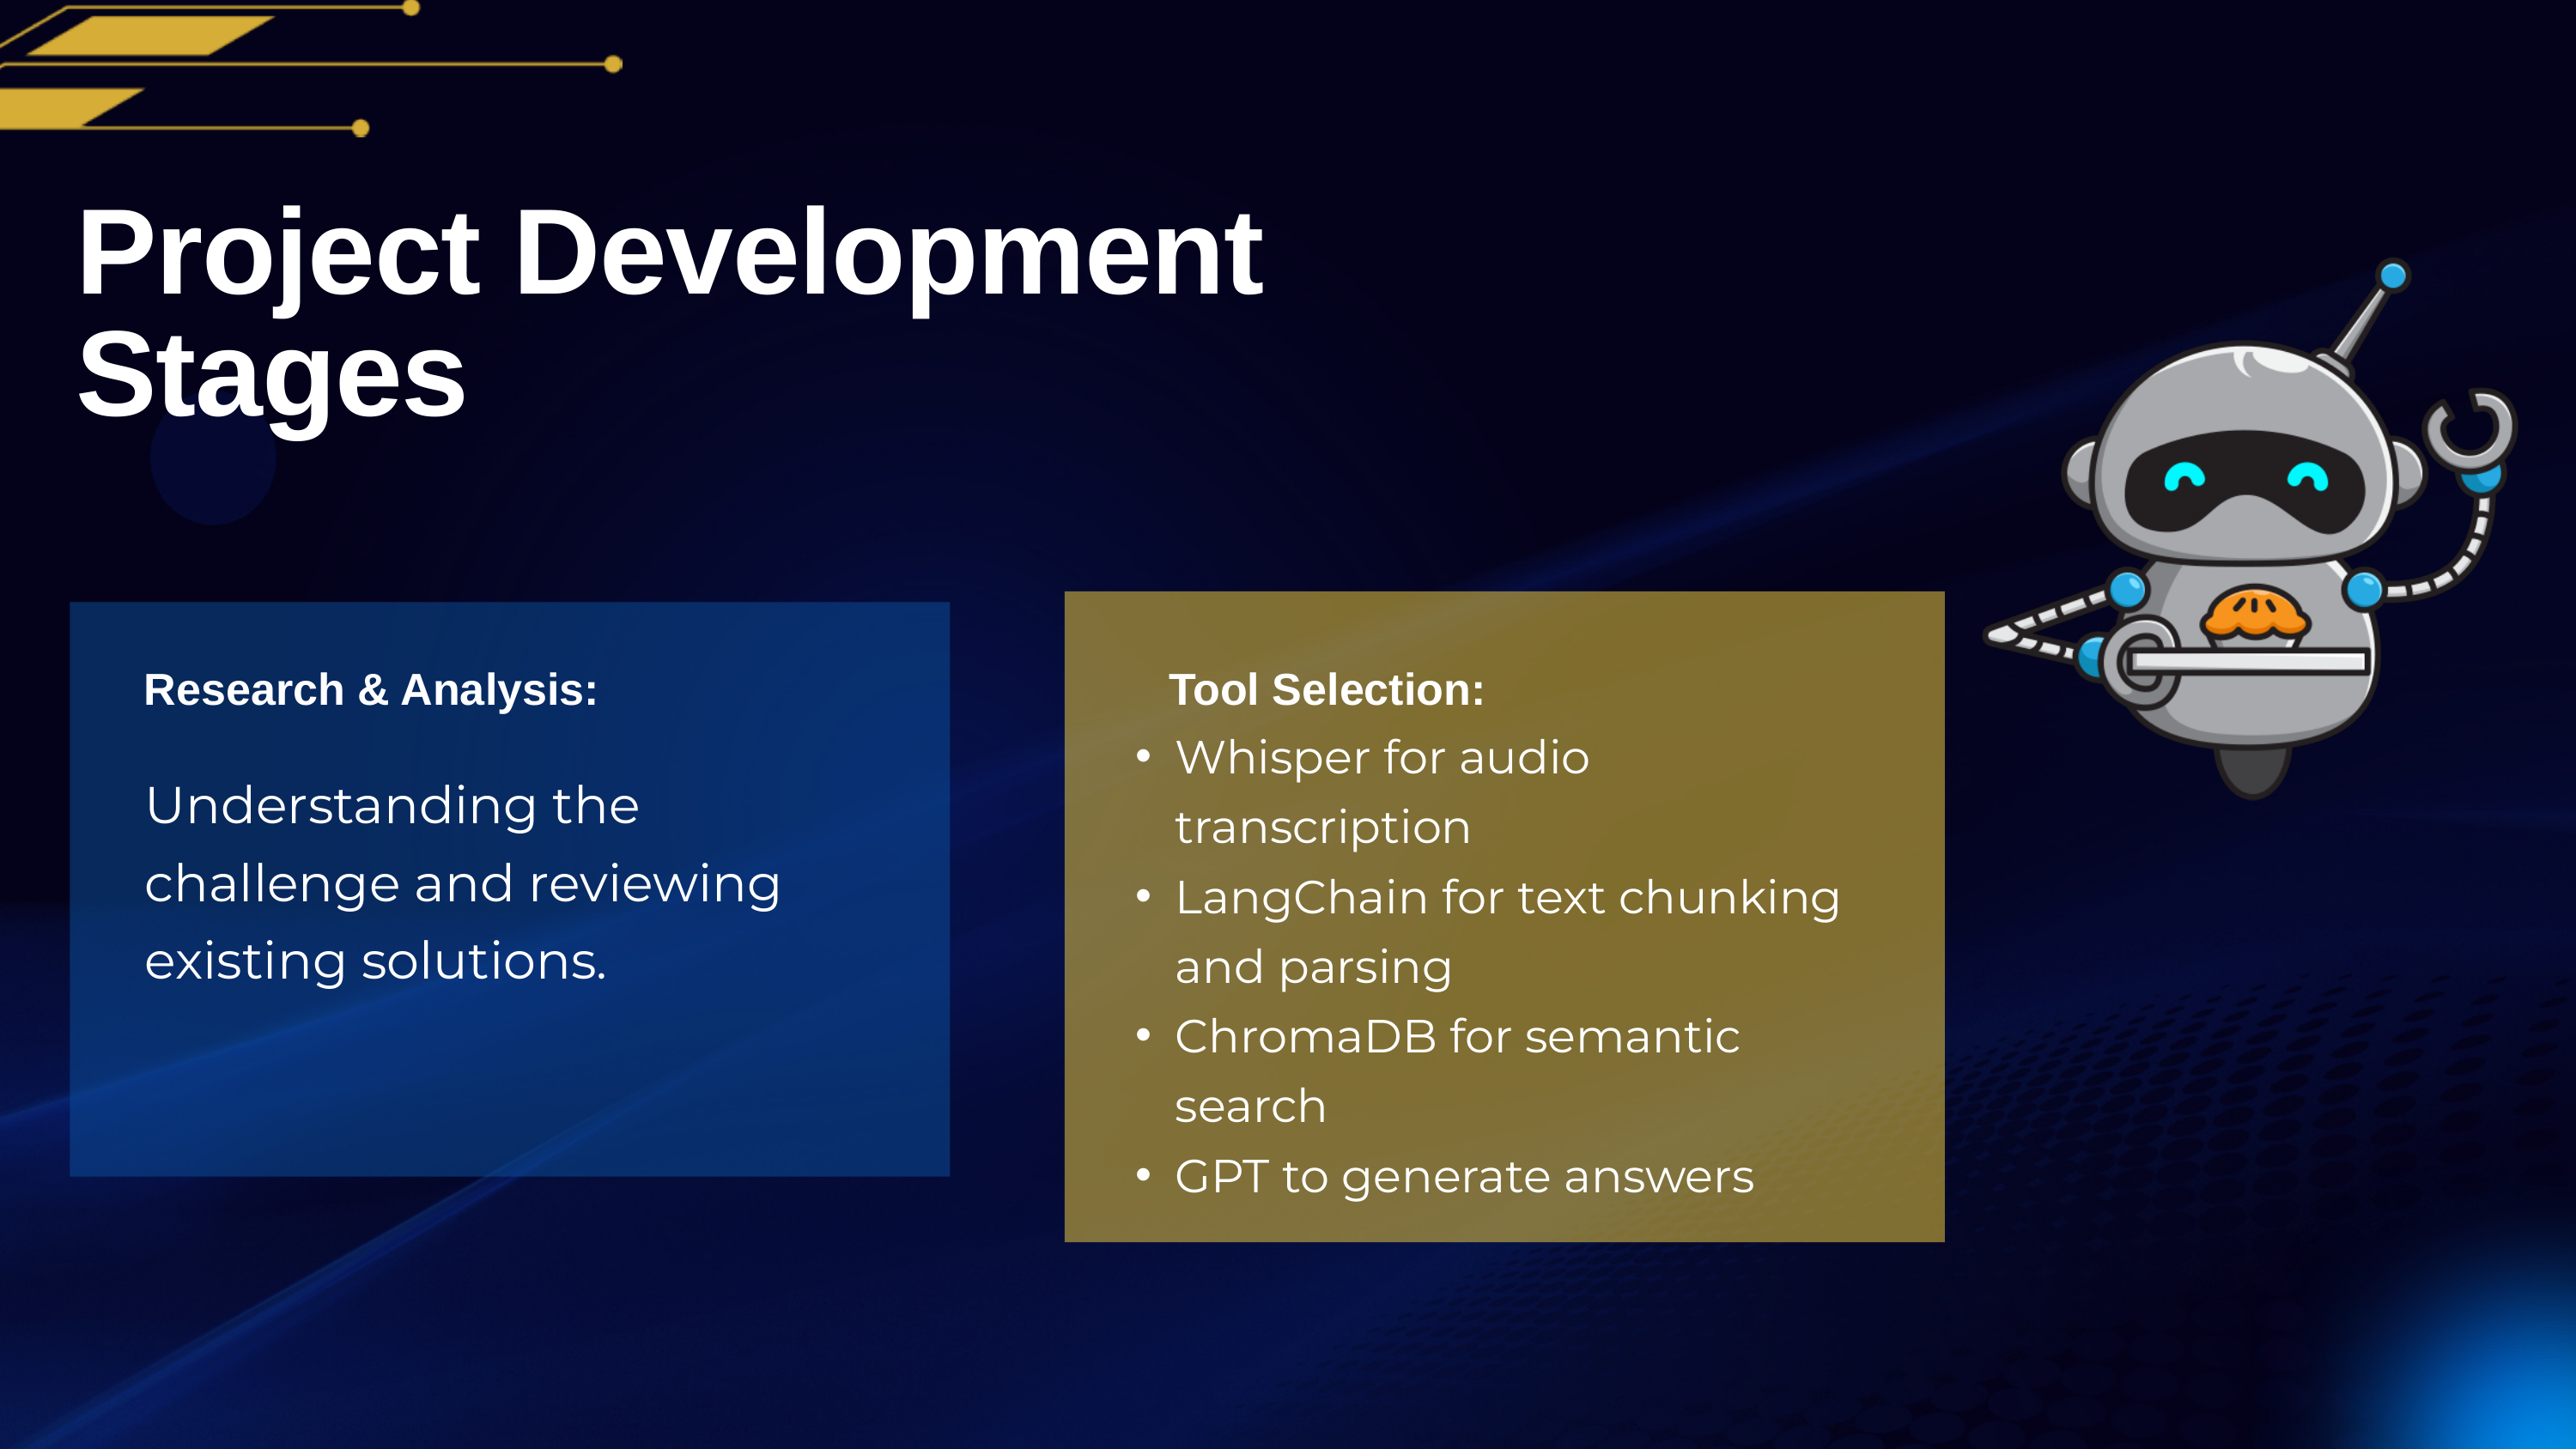

Project Development Stages

Research & Analysis:
Tool Selection:
Whisper for audio transcription
LangChain for text chunking and parsing
ChromaDB for semantic search
GPT to generate answers

Understanding the challenge and reviewing existing solutions.